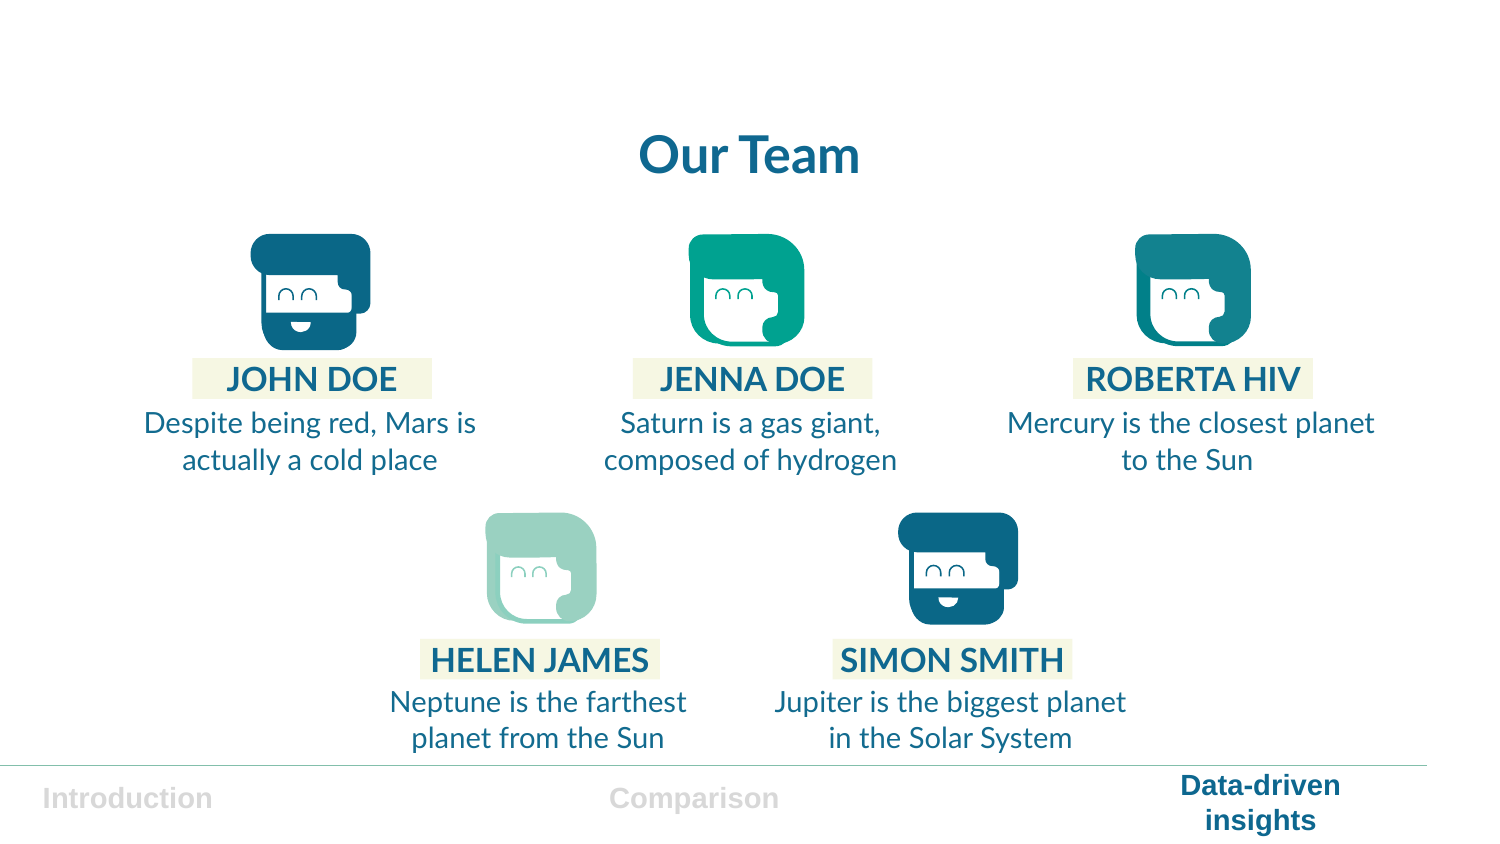

# Our Team

JOHN DOE
JENNA DOE
ROBERTA HIV
Despite being red, Mars is actually a cold place
Saturn is a gas giant, composed of hydrogen
Mercury is the closest planet to the Sun

HELEN JAMES
SIMON SMITH
Neptune is the farthest planet from the Sun
Jupiter is the biggest planet in the Solar System